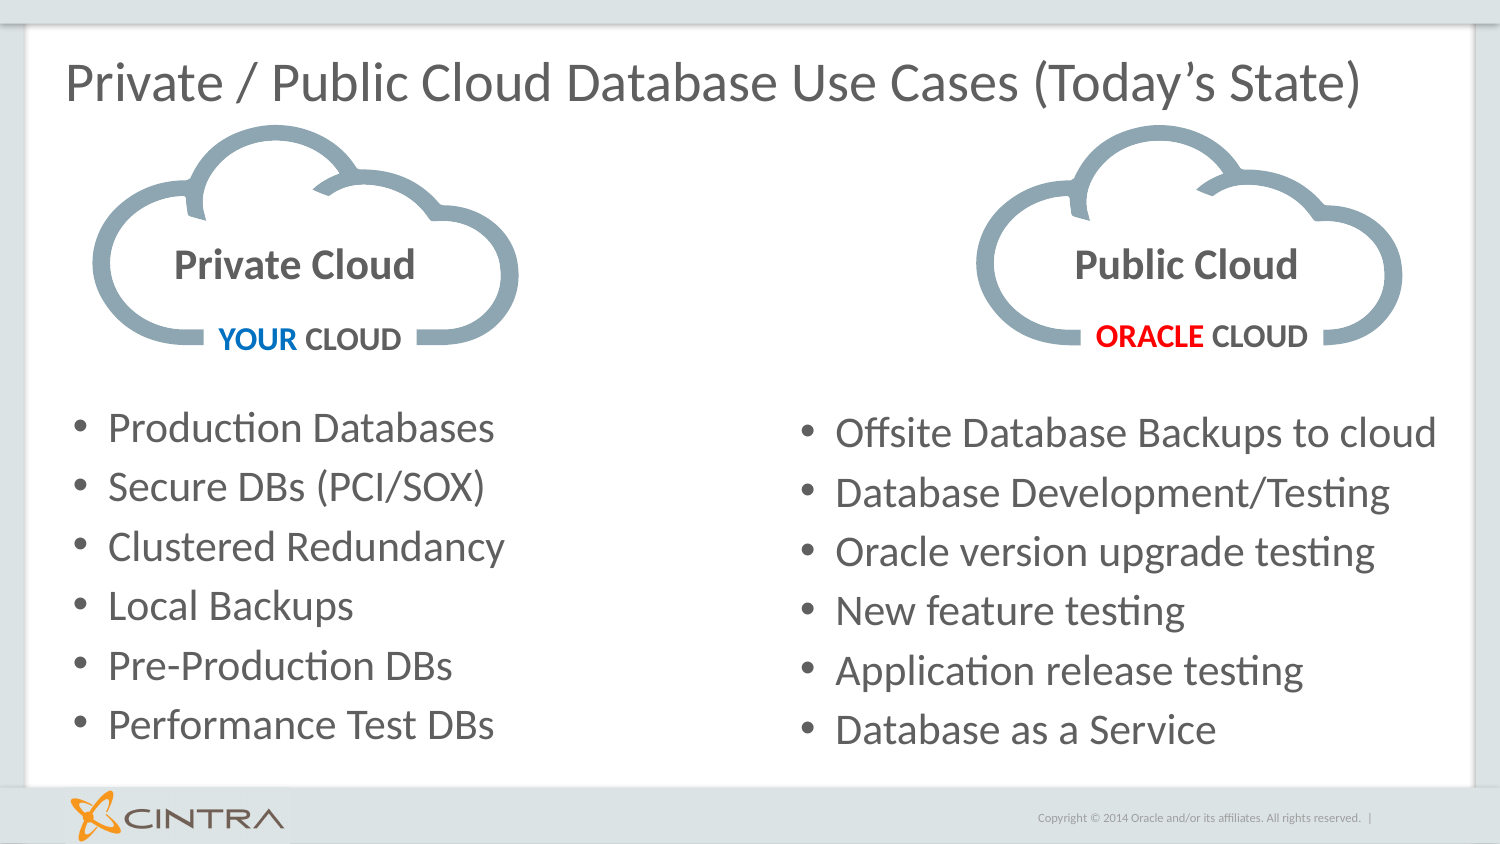

# Private / Public Cloud Database Use Cases (Today’s State)

Private Cloud

Public Cloud

ORACLE CLOUD
YOUR CLOUD
Production Databases
Secure DBs (PCI/SOX)
Clustered Redundancy
Local Backups
Pre-Production DBs
Performance Test DBs

Offsite Database Backups to cloud
Database Development/Testing
Oracle version upgrade testing
New feature testing
Application release testing
Database as a Service